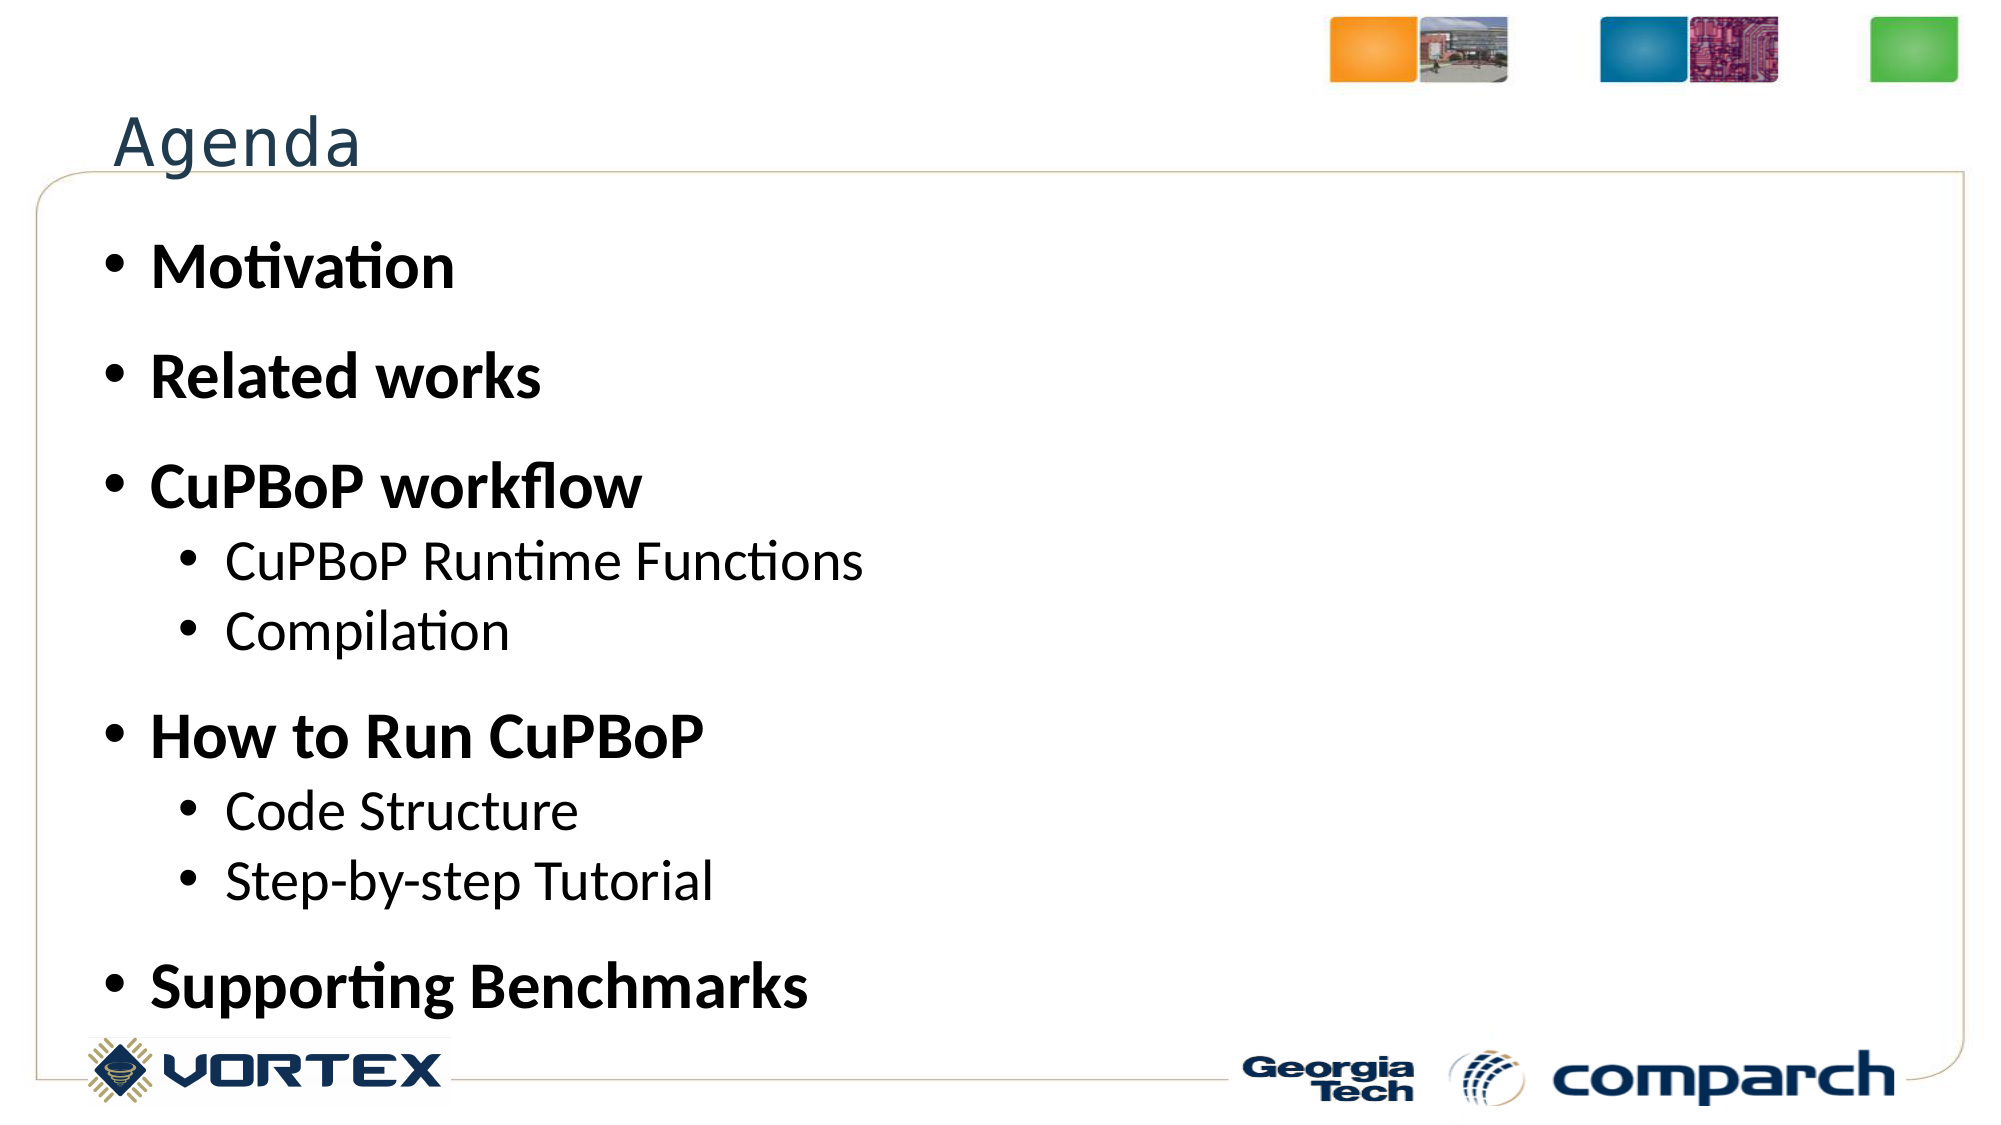

# Agenda
Motivation

Related works

CuPBoP workflow
CuPBoP Runtime Functions
Compilation

How to Run CuPBoP
Code Structure
Step-by-step Tutorial

Supporting Benchmarks